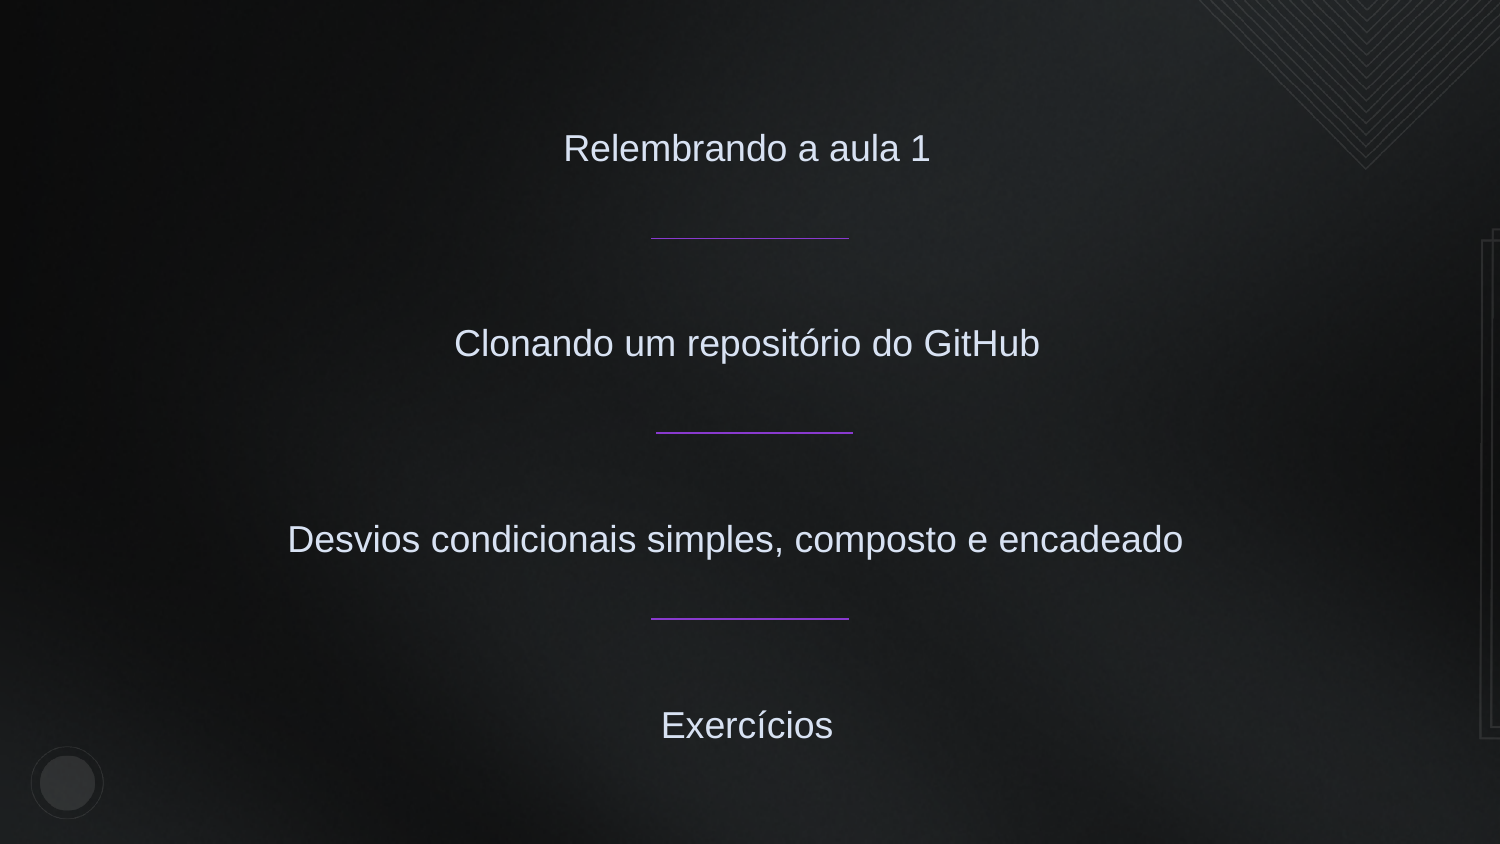

Relembrando a aula 1
Clonando um repositório do GitHub
Desvios condicionais simples, composto e encadeado
Exercícios